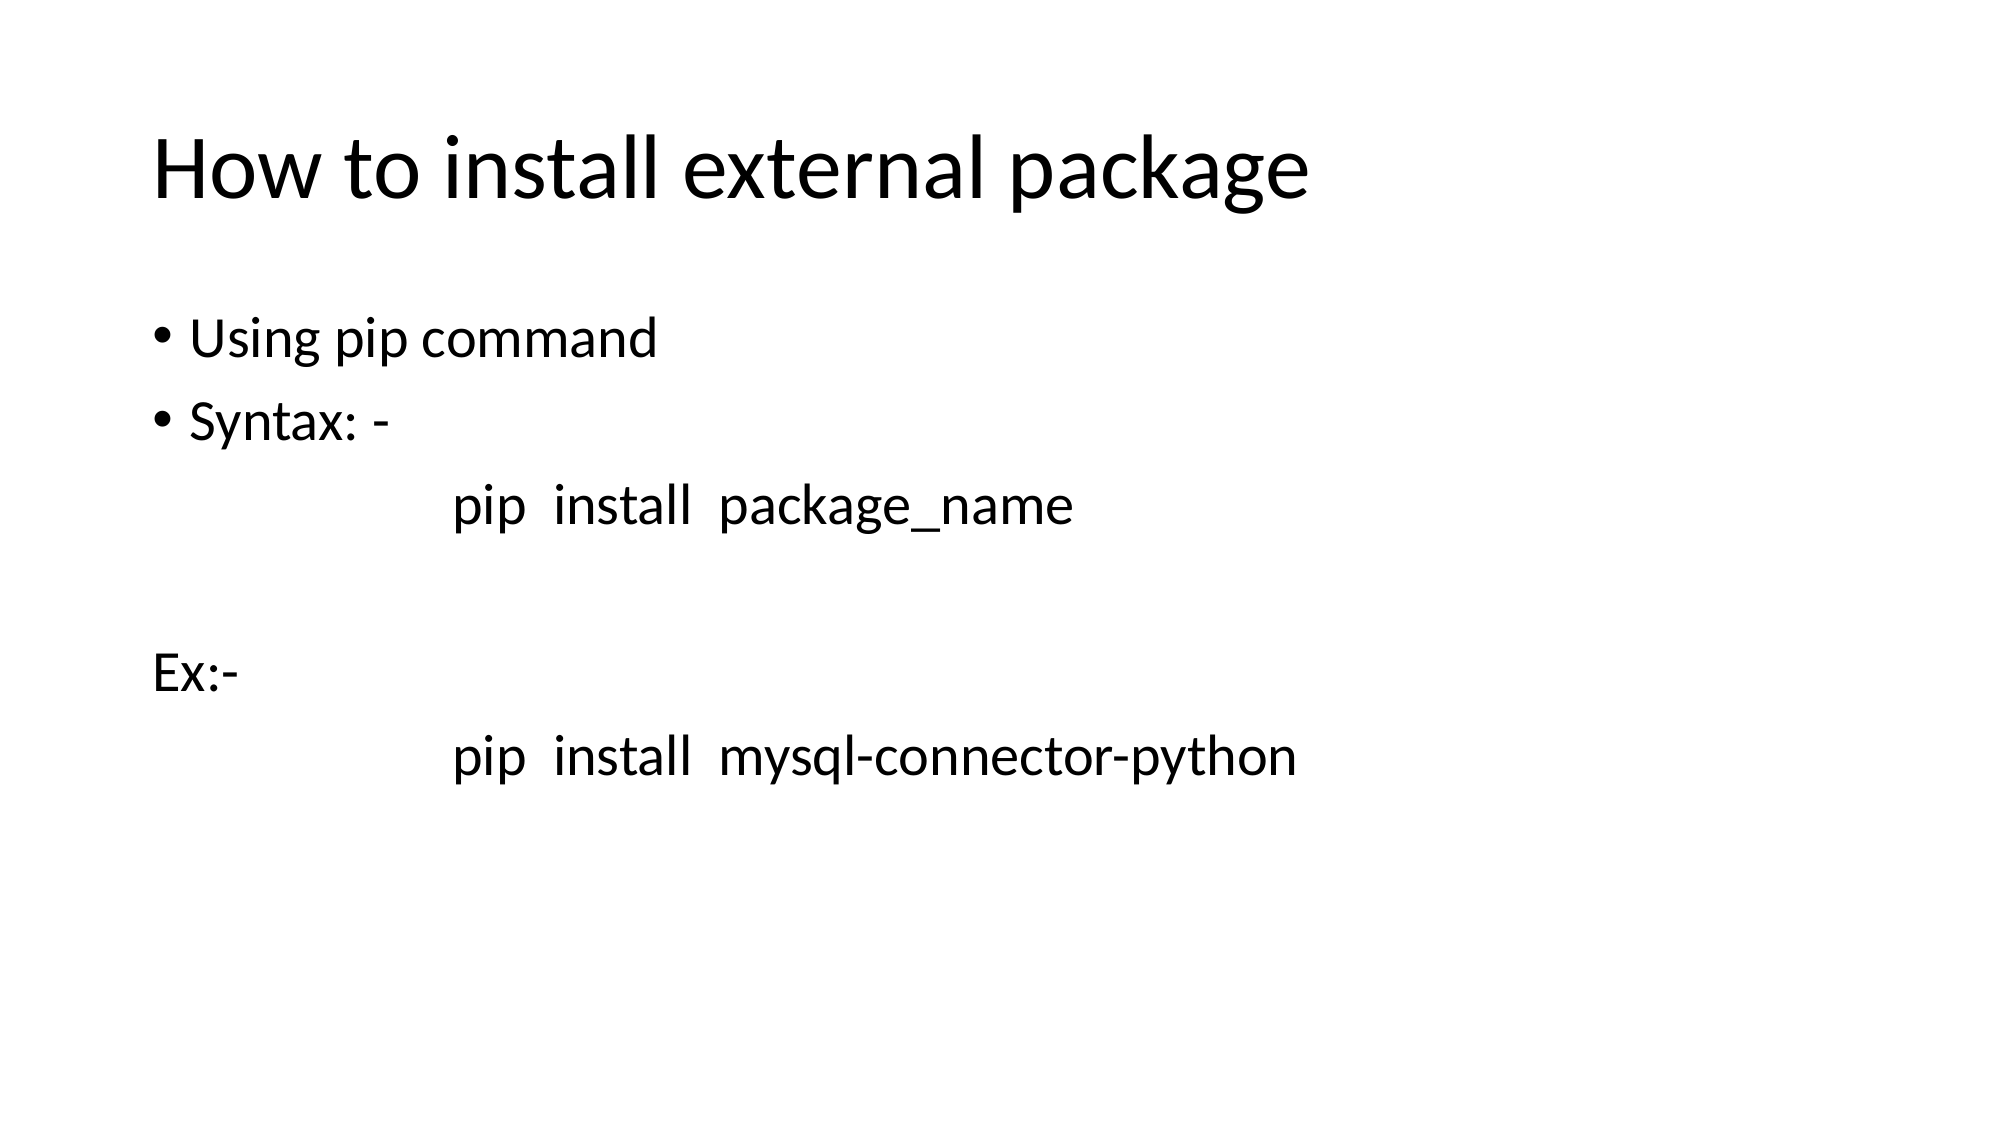

# How to install external package
Using pip command
Syntax: -
		pip  install  package_name

Ex:-
		pip  install  mysql-connector-python